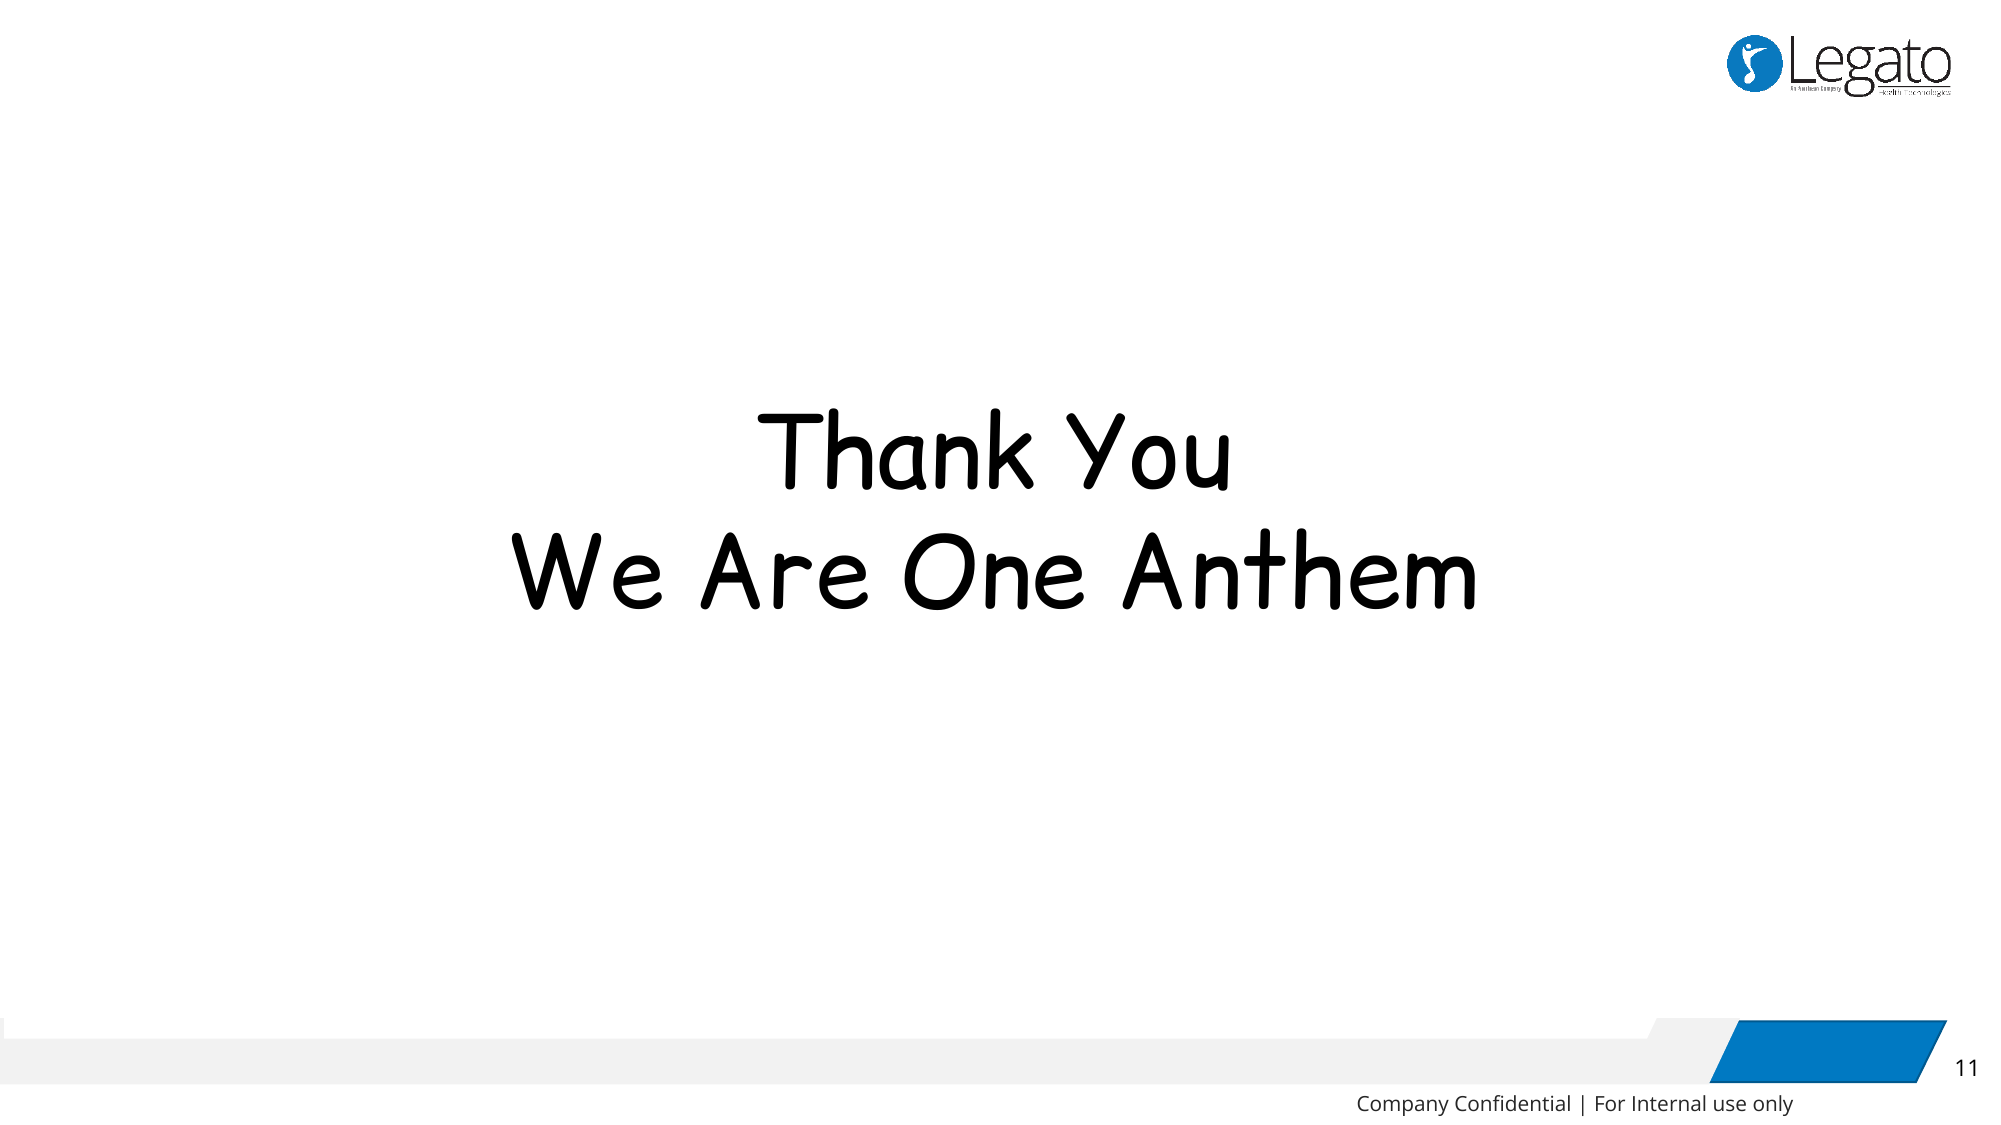

Thank You
We Are One Anthem

11